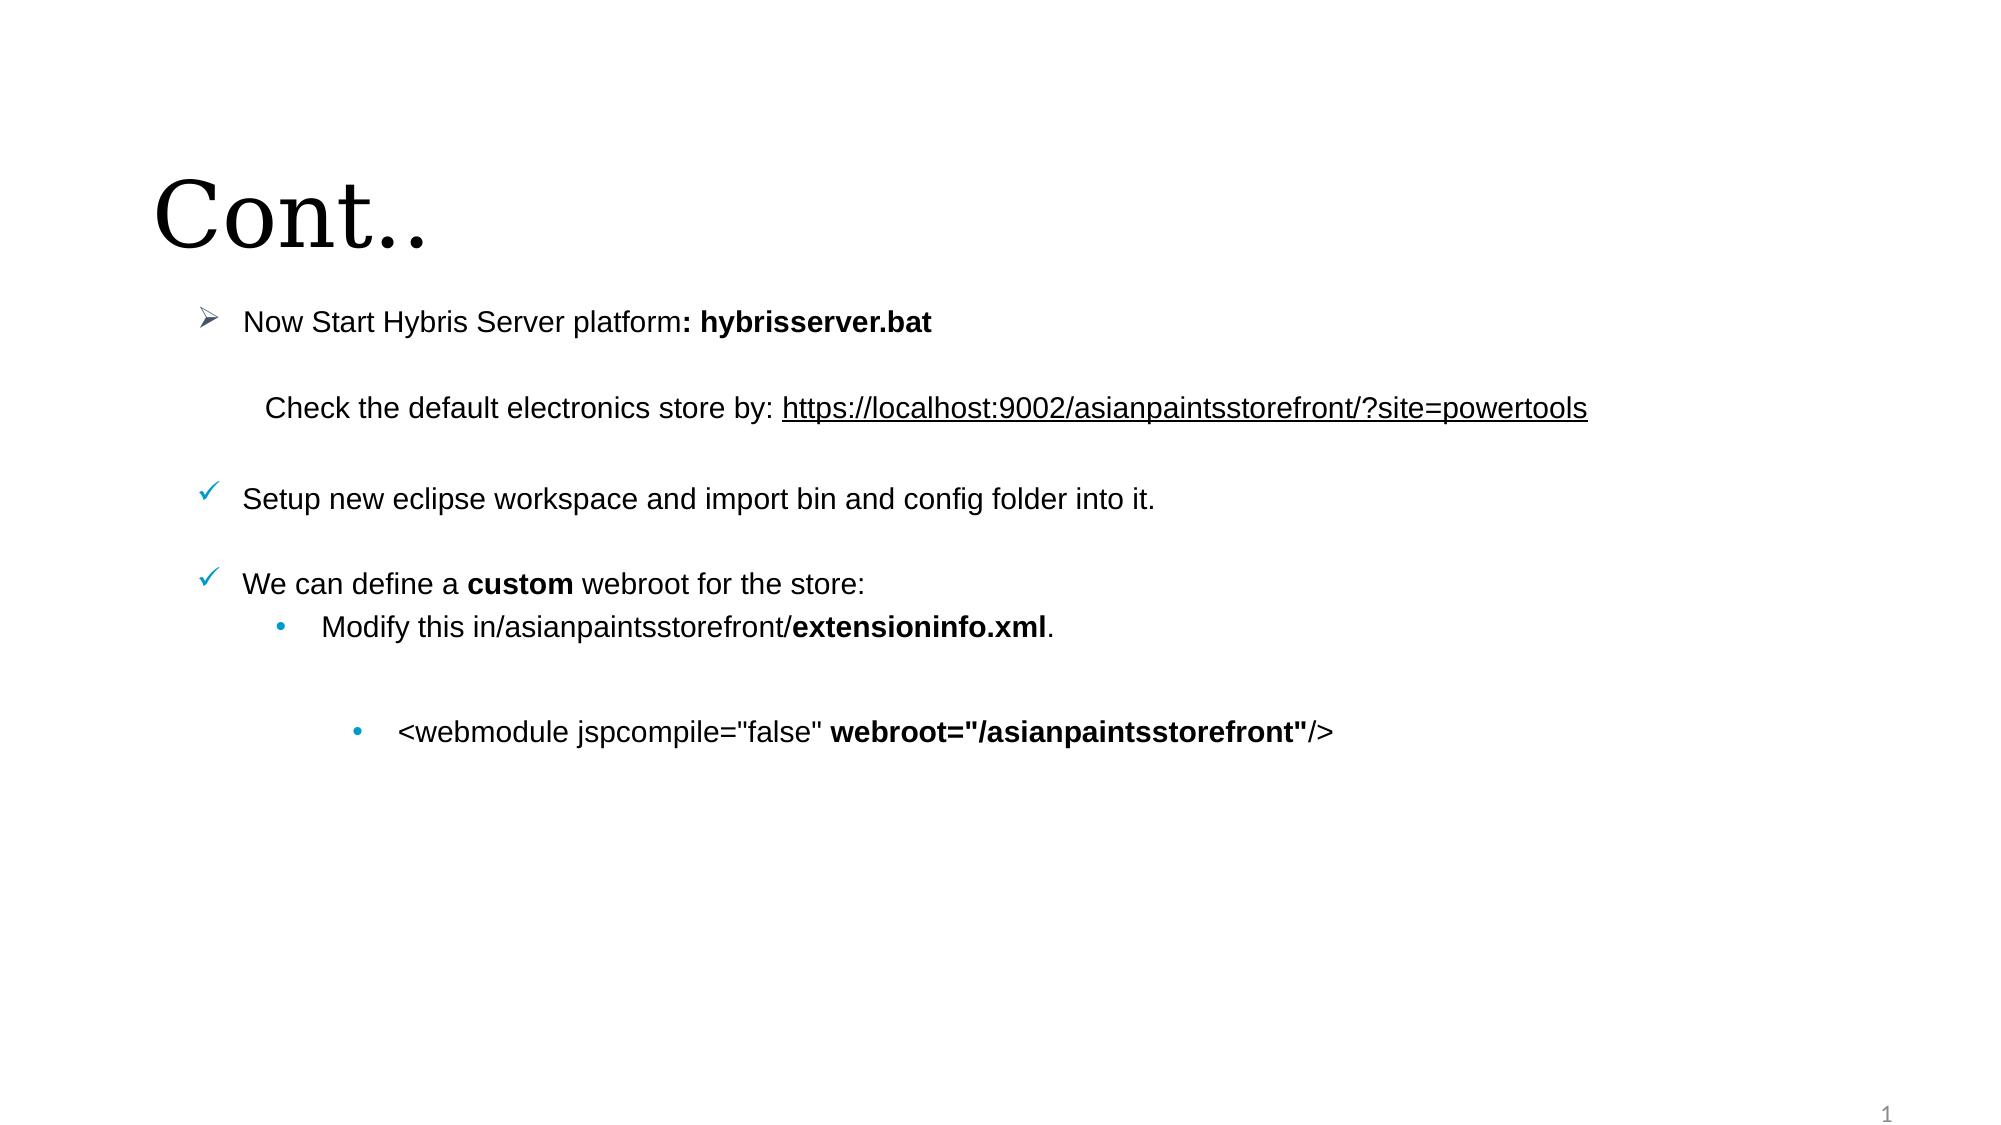

# Cont..
Now Start Hybris Server platform: hybrisserver.bat

	Check the default electronics store by: https://localhost:9002/asianpaintsstorefront/?site=powertools

Setup new eclipse workspace and import bin and config folder into it.

We can define a custom webroot for the store:
Modify this in/asianpaintsstorefront/extensioninfo.xml.

<webmodule jspcompile="false" webroot="/asianpaintsstorefront"/>
14